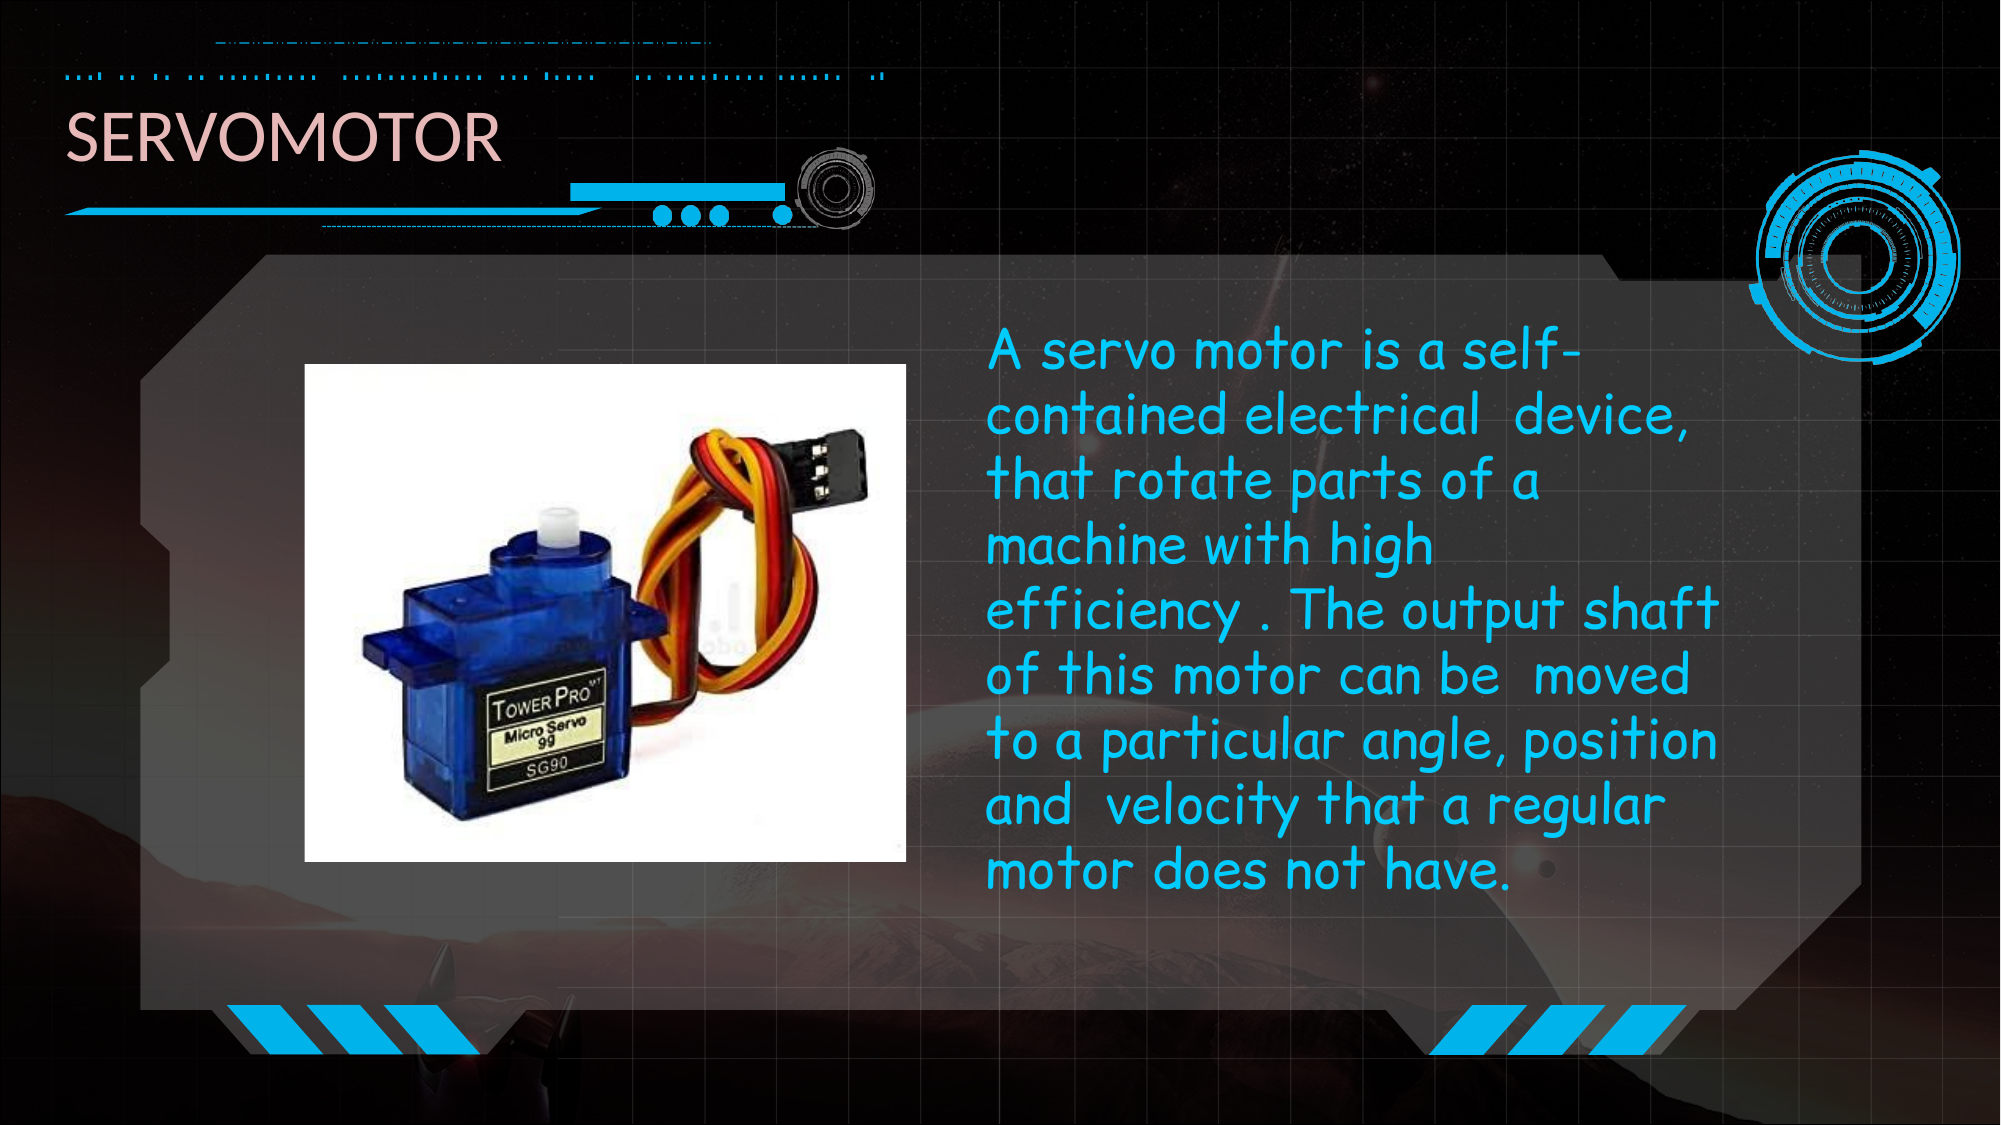

# SERVOMOTOR

A servo motor is a self-contained electrical  device, that rotate parts of a machine with high  efficiency . The output shaft of this motor can be  moved to a particular angle, position and  velocity that a regular motor does not have.